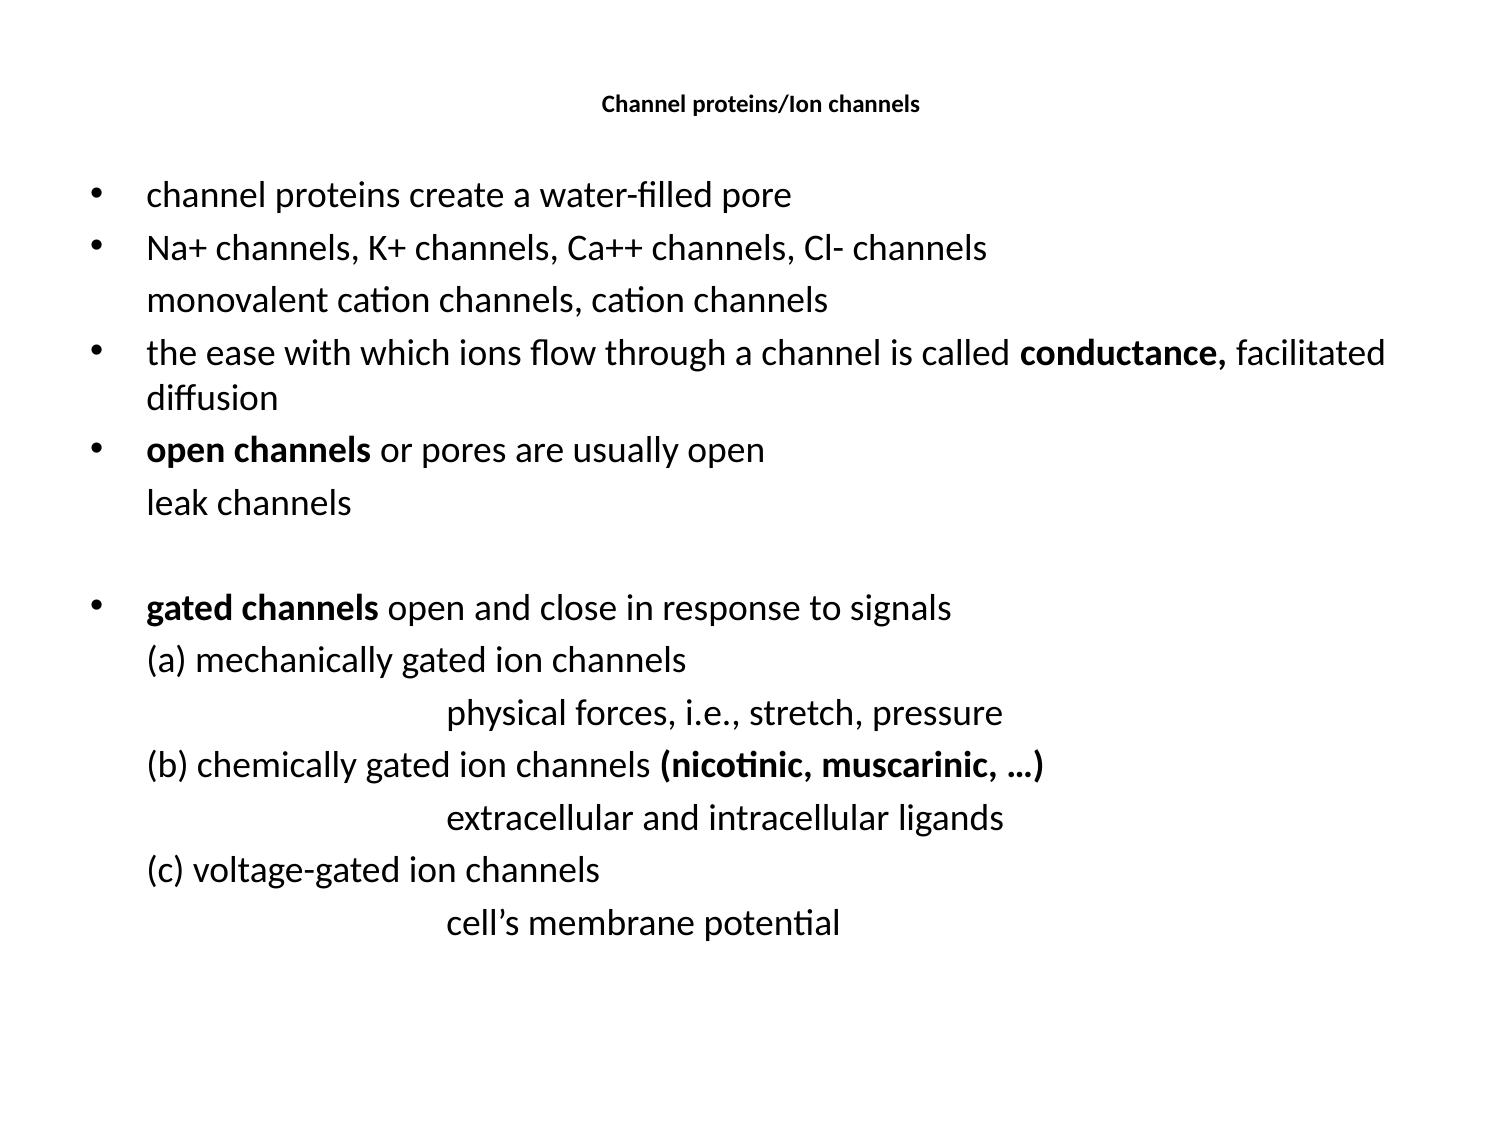

# Channel proteins/Ion channels
channel proteins create a water-filled pore
Na+ channels, K+ channels, Ca++ channels, Cl- channels
	monovalent cation channels, cation channels
the ease with which ions flow through a channel is called conductance, facilitated diffusion
open channels or pores are usually open
	leak channels

gated channels open and close in response to signals
	(a) mechanically gated ion channels
			physical forces, i.e., stretch, pressure
	(b) chemically gated ion channels (nicotinic, muscarinic, …)
			extracellular and intracellular ligands
	(c) voltage-gated ion channels
			cell’s membrane potential